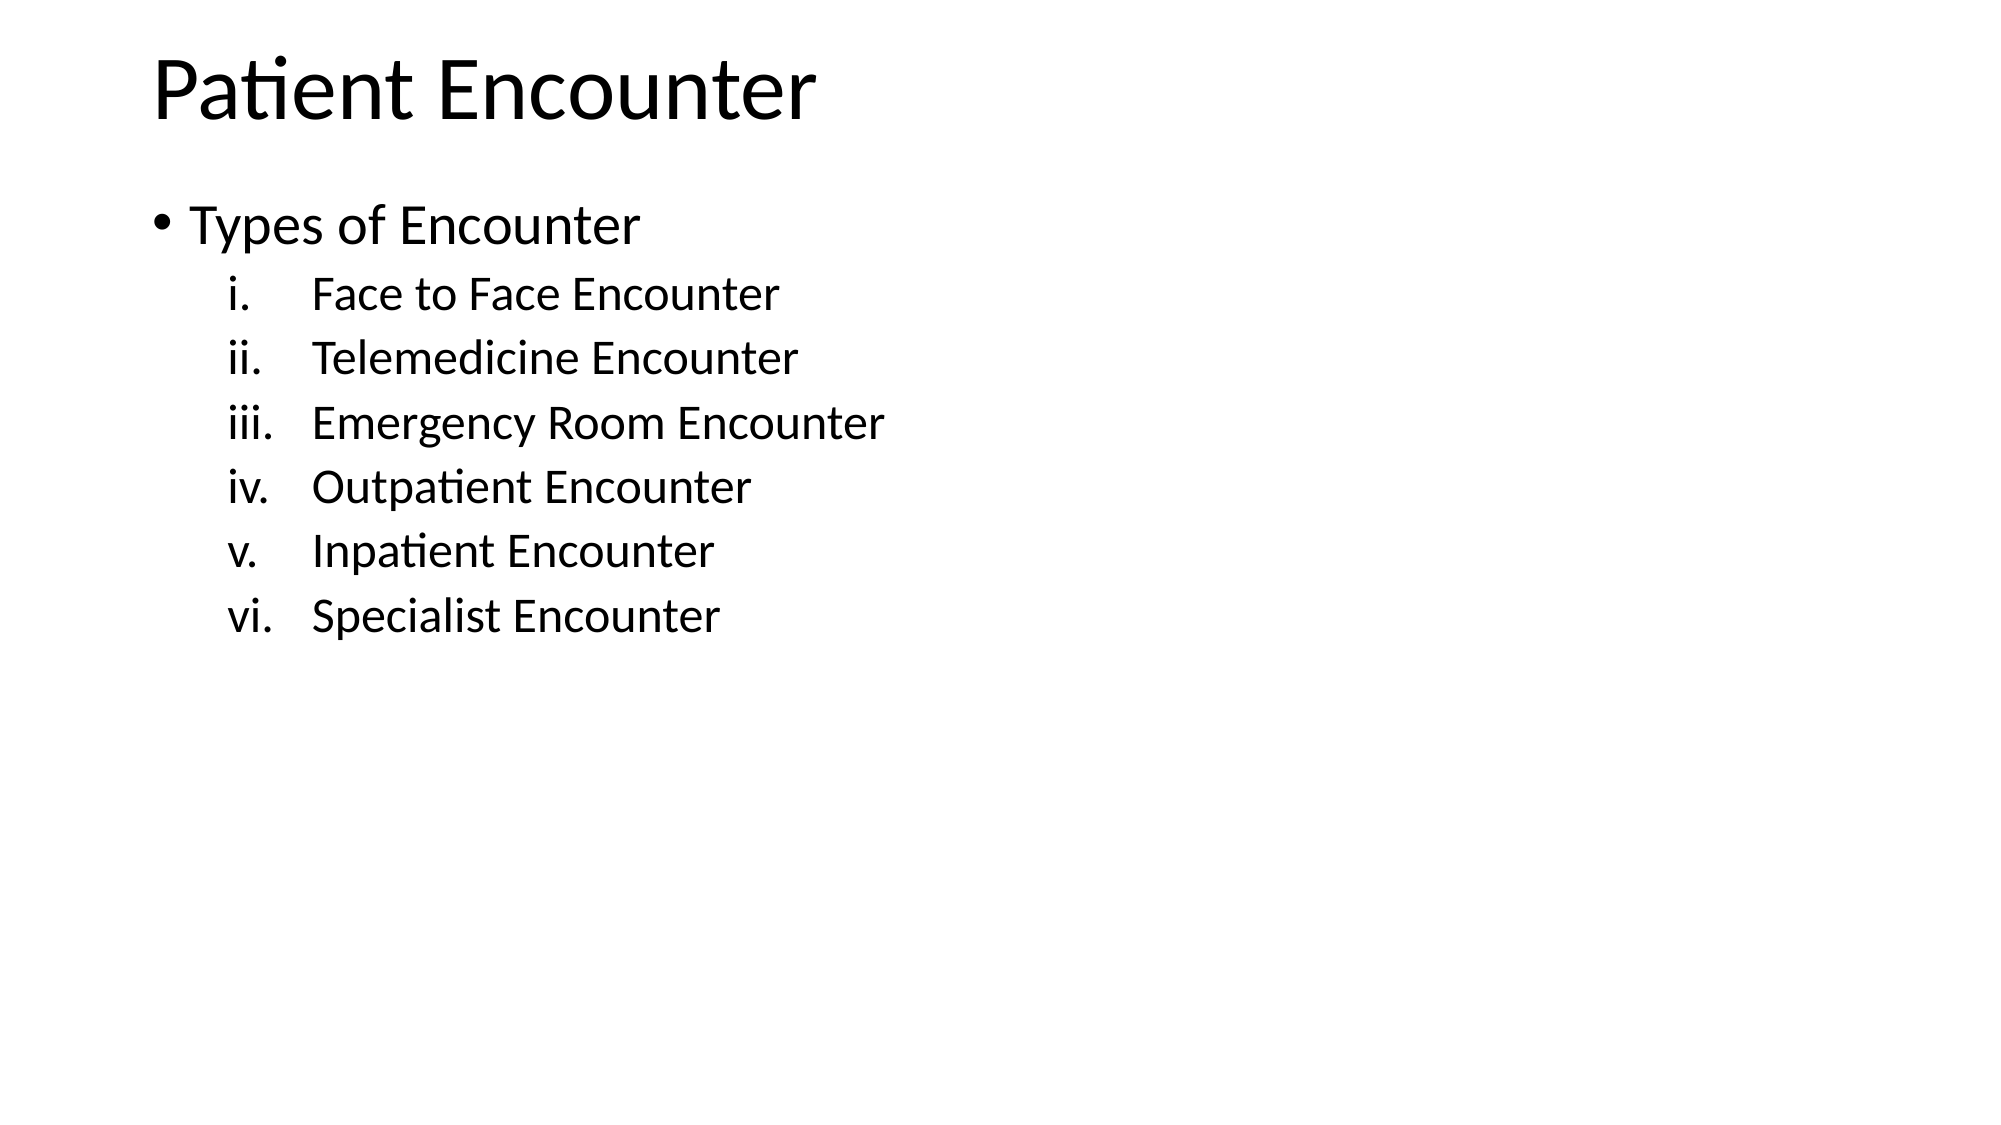

# Patient Encounter
Types of Encounter
Face to Face Encounter
Telemedicine Encounter
Emergency Room Encounter
Outpatient Encounter
Inpatient Encounter
Specialist Encounter